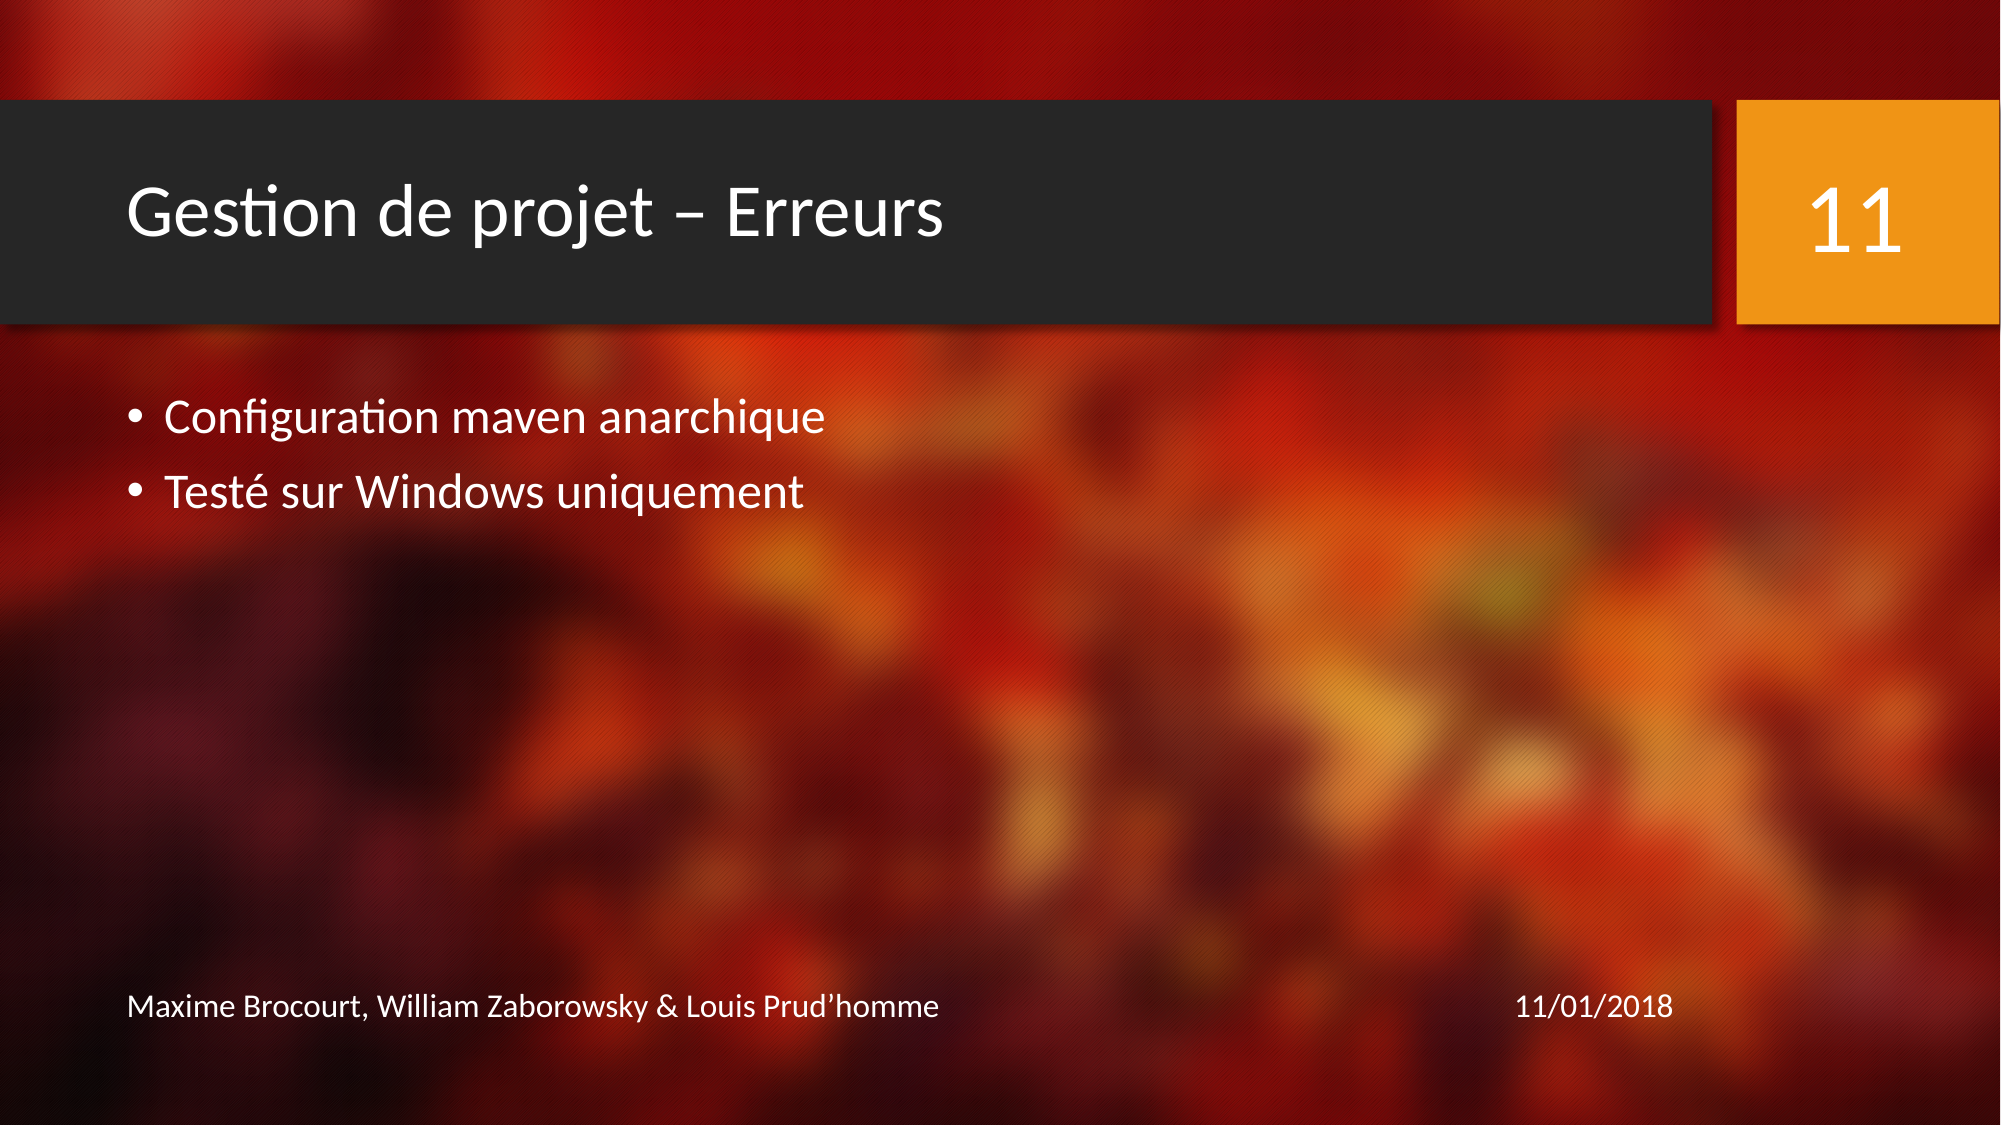

11
# Gestion de projet – Erreurs
Configuration maven anarchique
Testé sur Windows uniquement
11/01/2018
Maxime Brocourt, William Zaborowsky & Louis Prud’homme